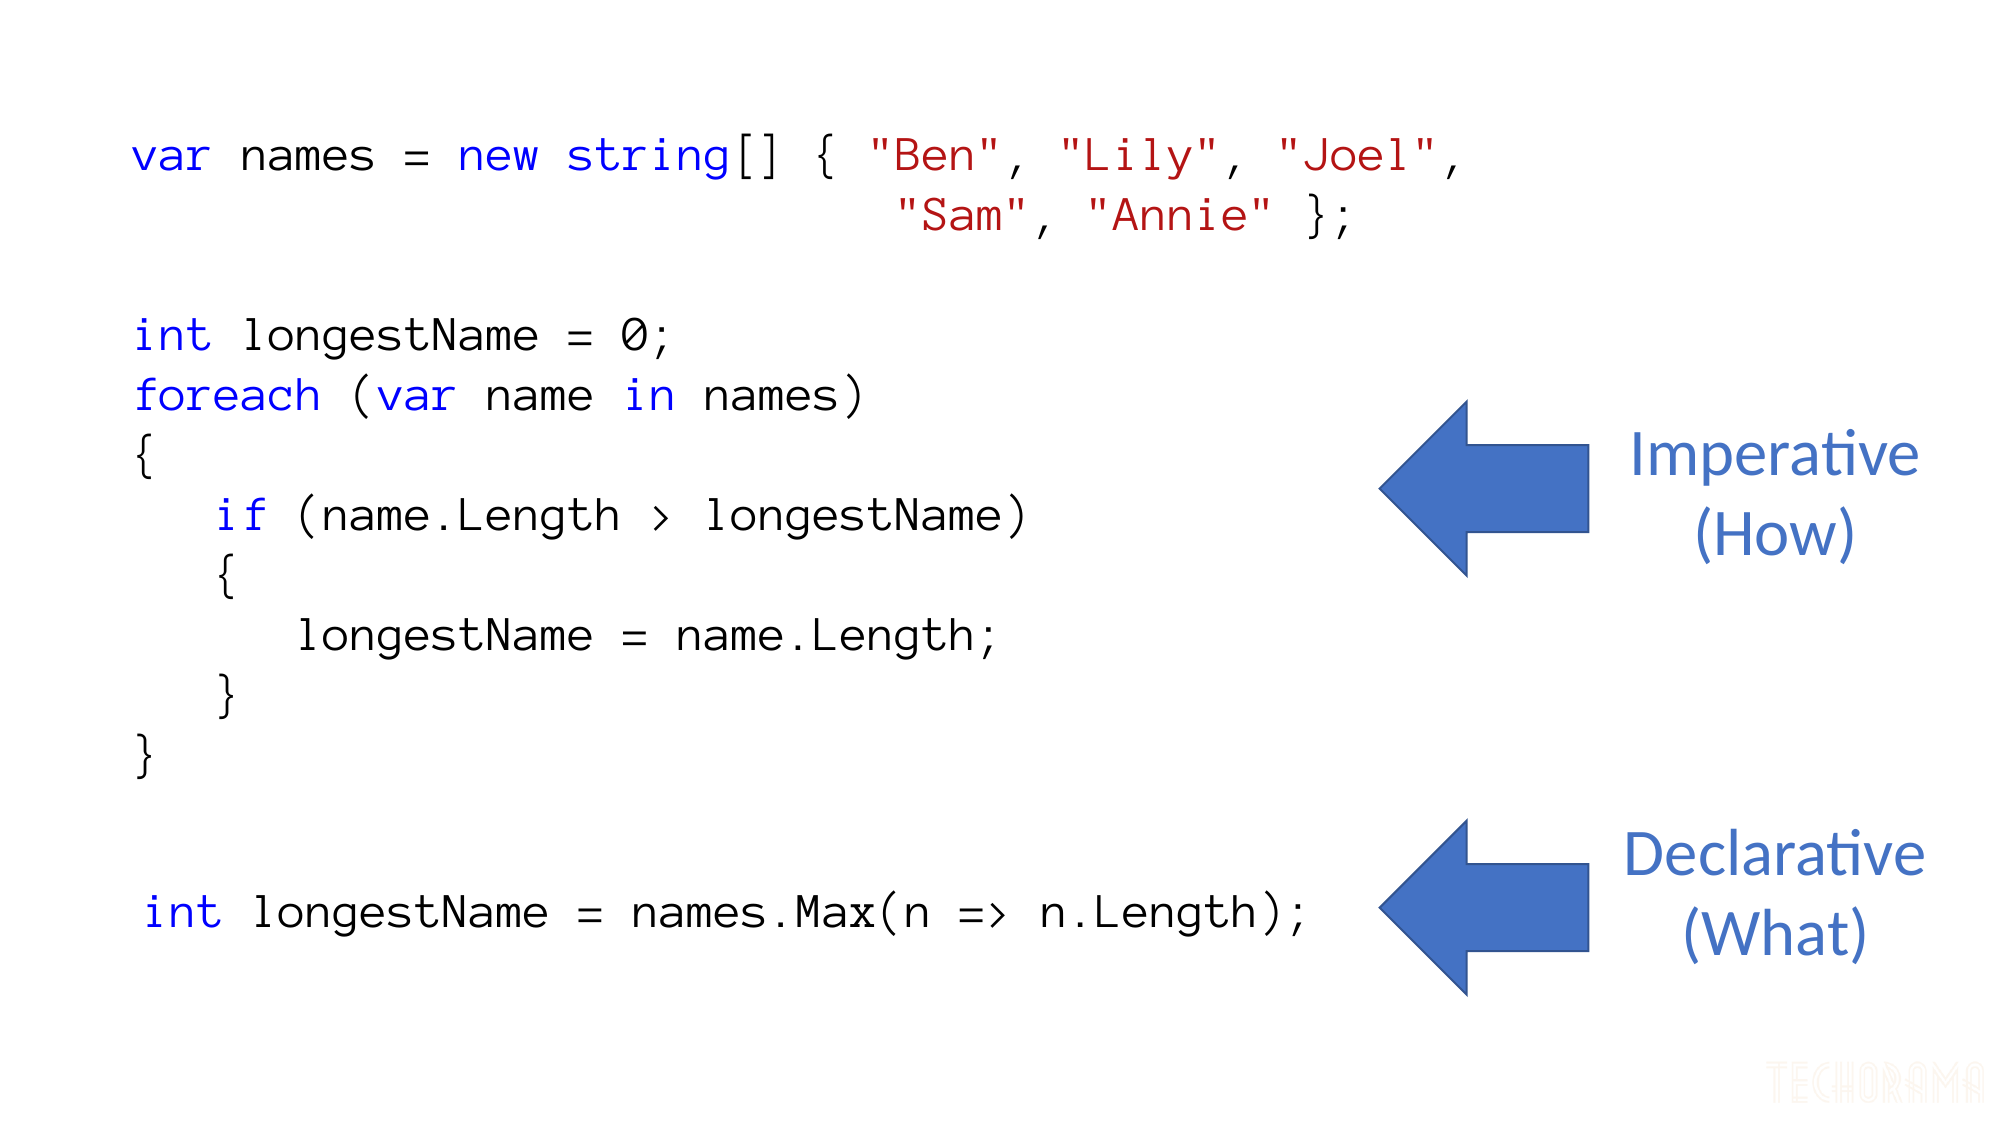

var names = new string[] { "Ben", "Lily", "Joel",
                            "Sam", "Annie" };

int longestName = 0;
foreach (var name in names)
{
   if (name.Length > longestName)
   {
      longestName = name.Length;
   }
}

Imperative
(How)
Declarative
(What)

int longestName = names.Max(n => n.Length);